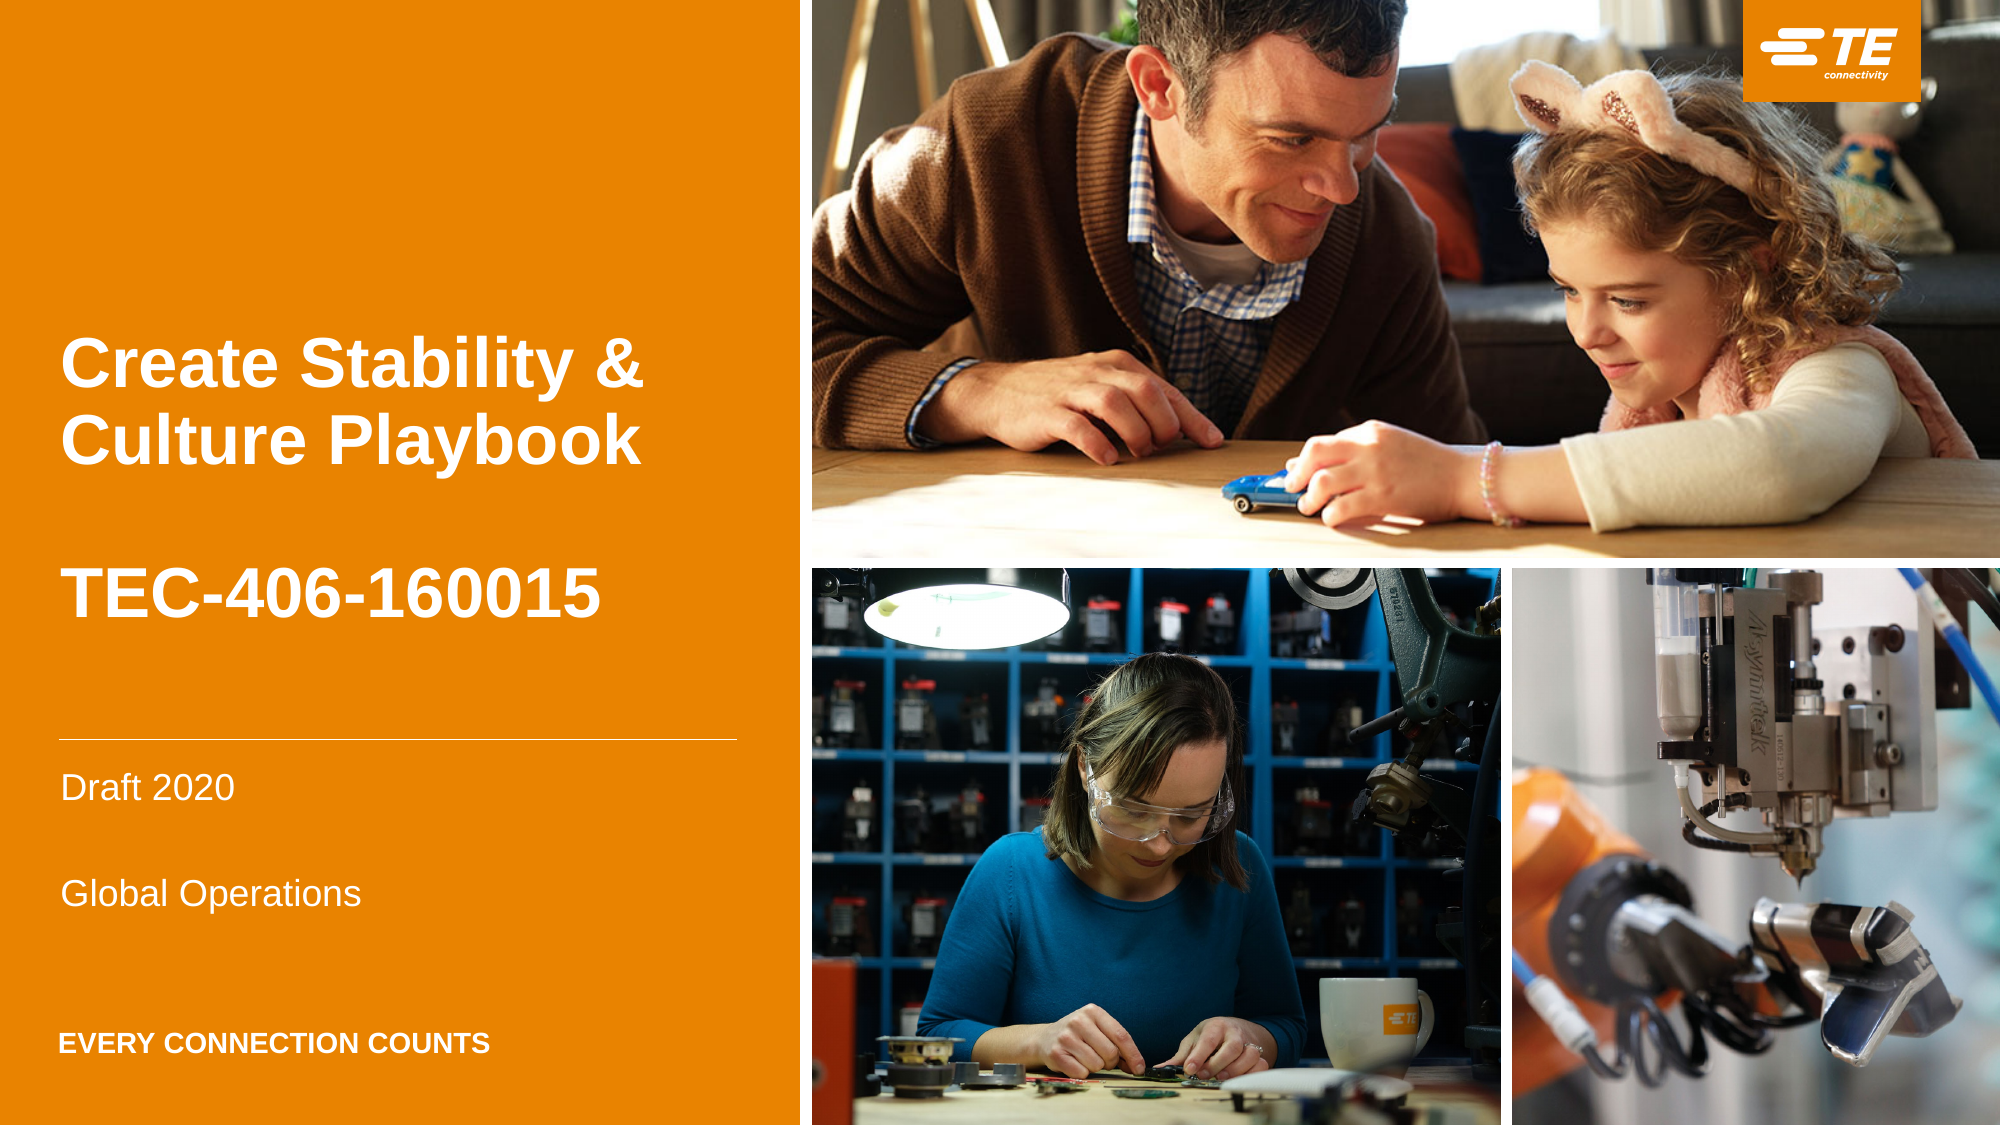

# Create Stability & Culture Playbook TEC-406-160015
Draft 2020

Global Operations